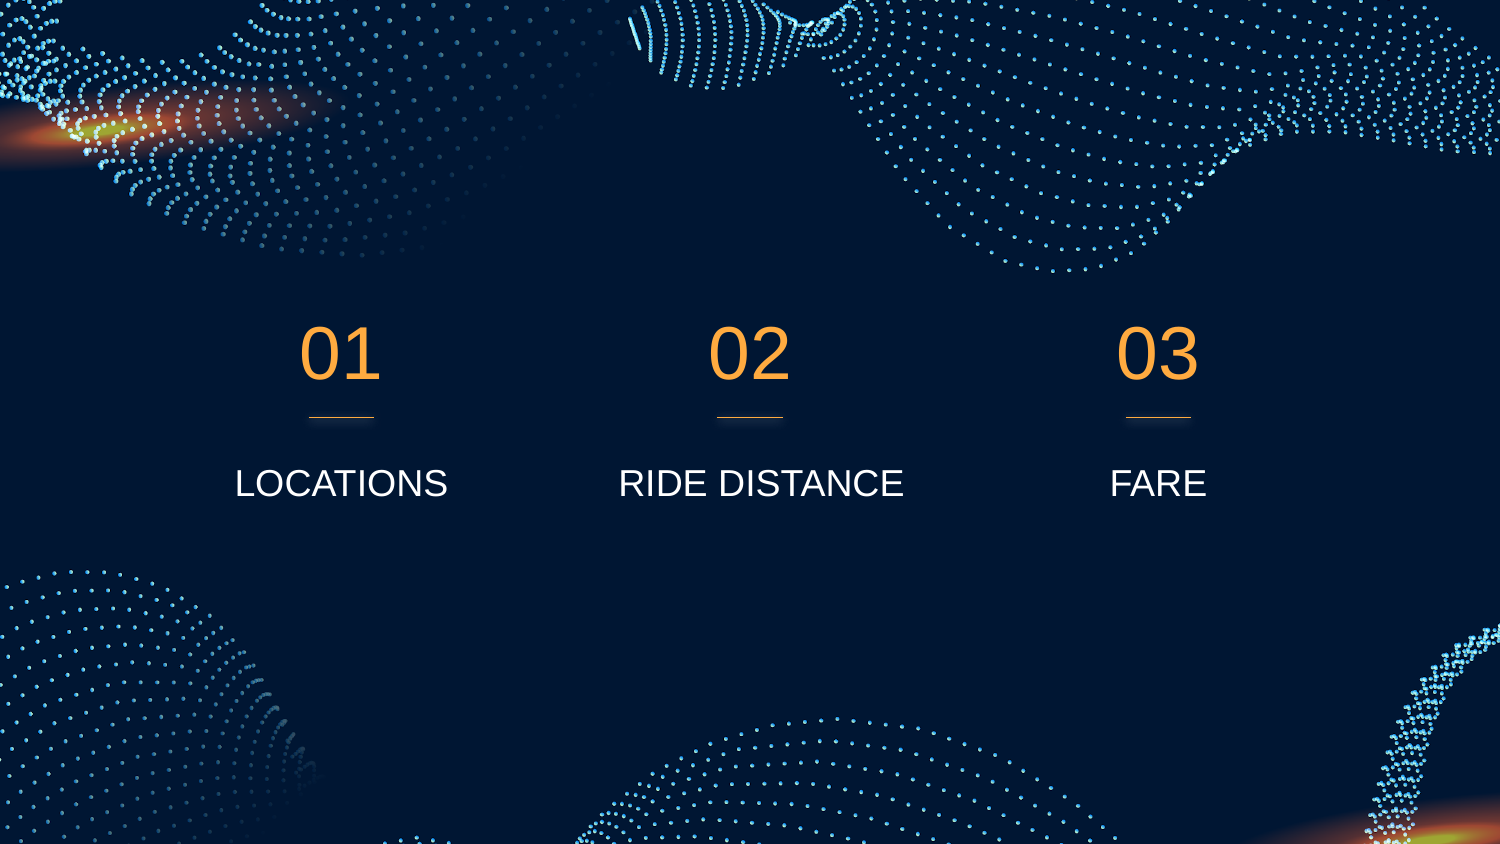

01
02
03
LOCATIONS
# RIDE DISTANCE
FARE